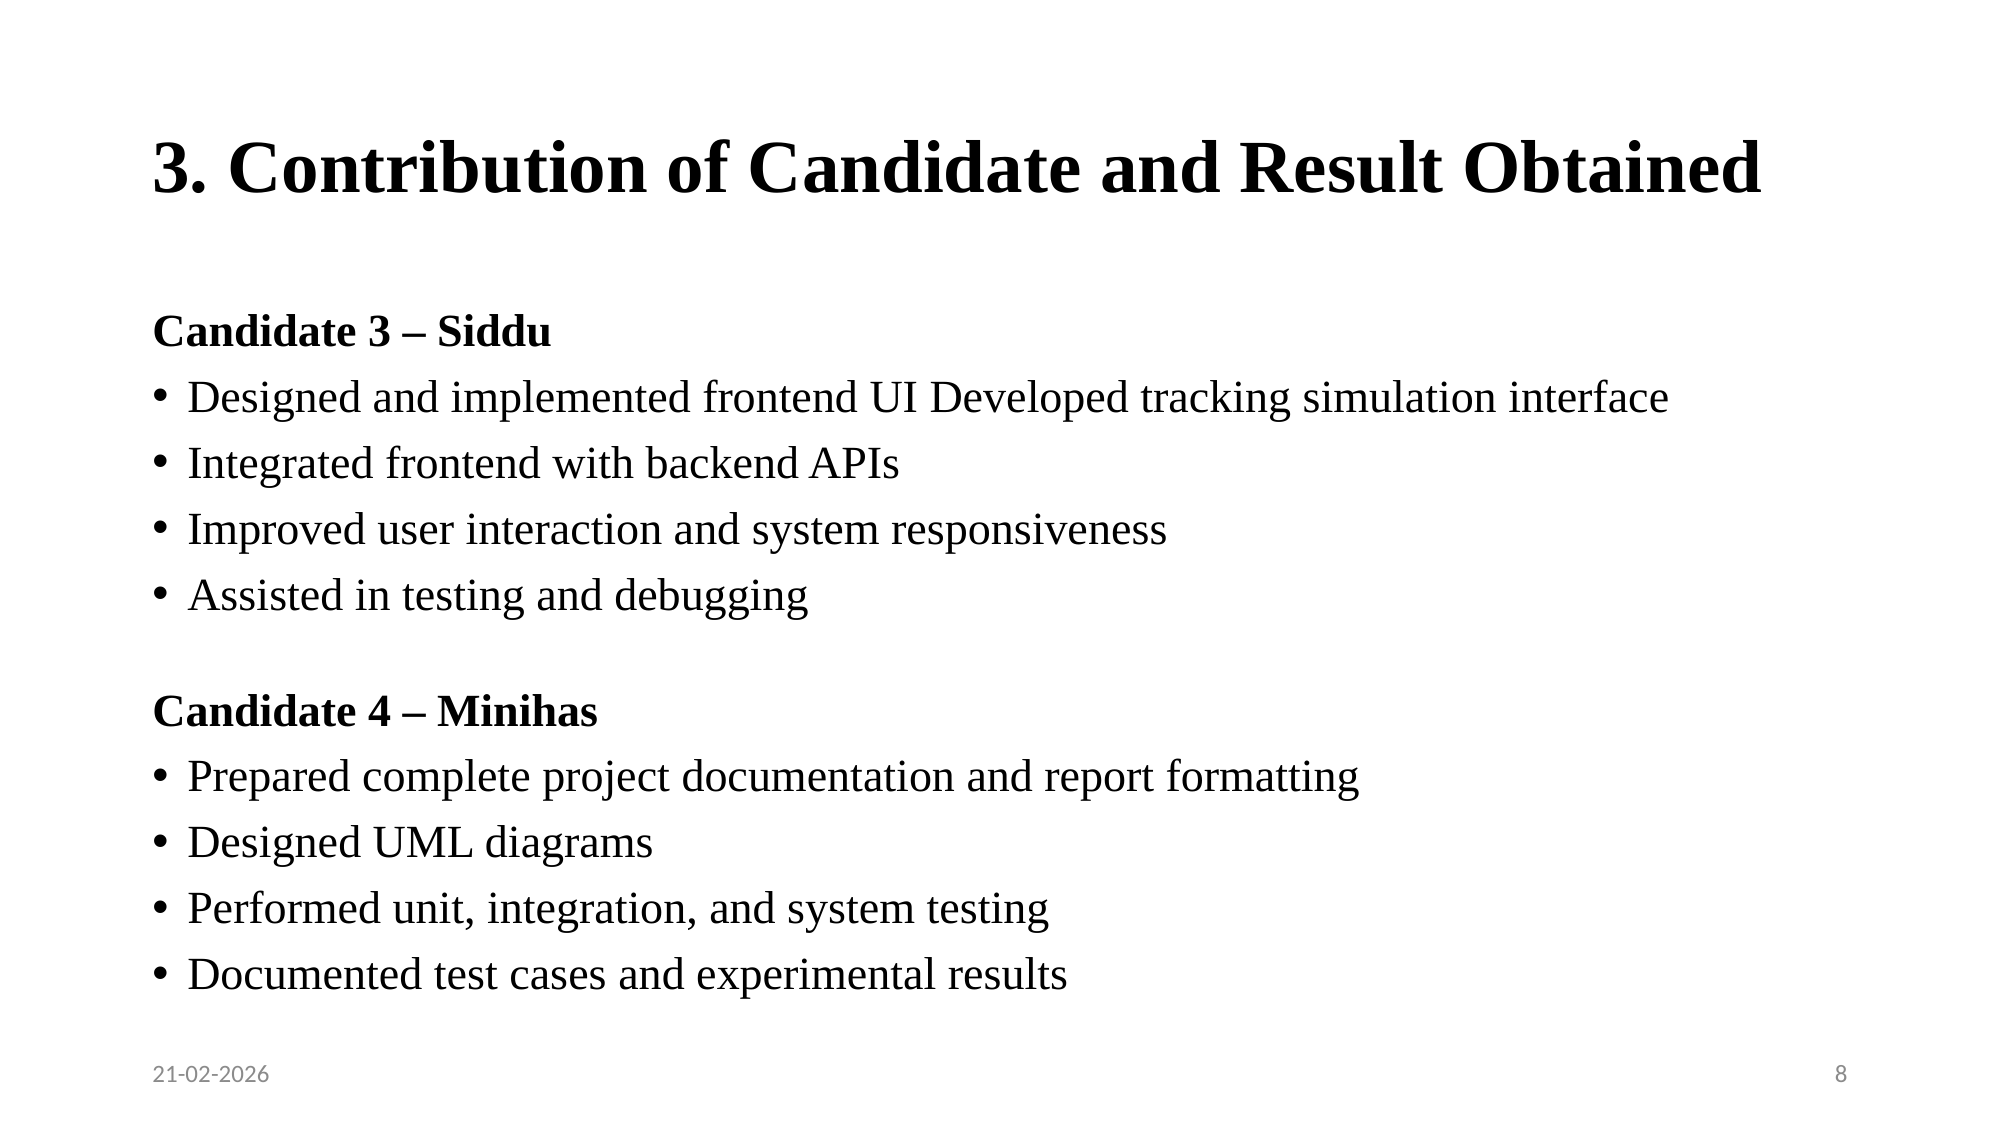

# 3. Contribution of Candidate and Result Obtained
Candidate 3 – Siddu
Designed and implemented frontend UI Developed tracking simulation interface
Integrated frontend with backend APIs
Improved user interaction and system responsiveness
Assisted in testing and debugging
Candidate 4 – Minihas
Prepared complete project documentation and report formatting
Designed UML diagrams
Performed unit, integration, and system testing
Documented test cases and experimental results

21-02-2026
8